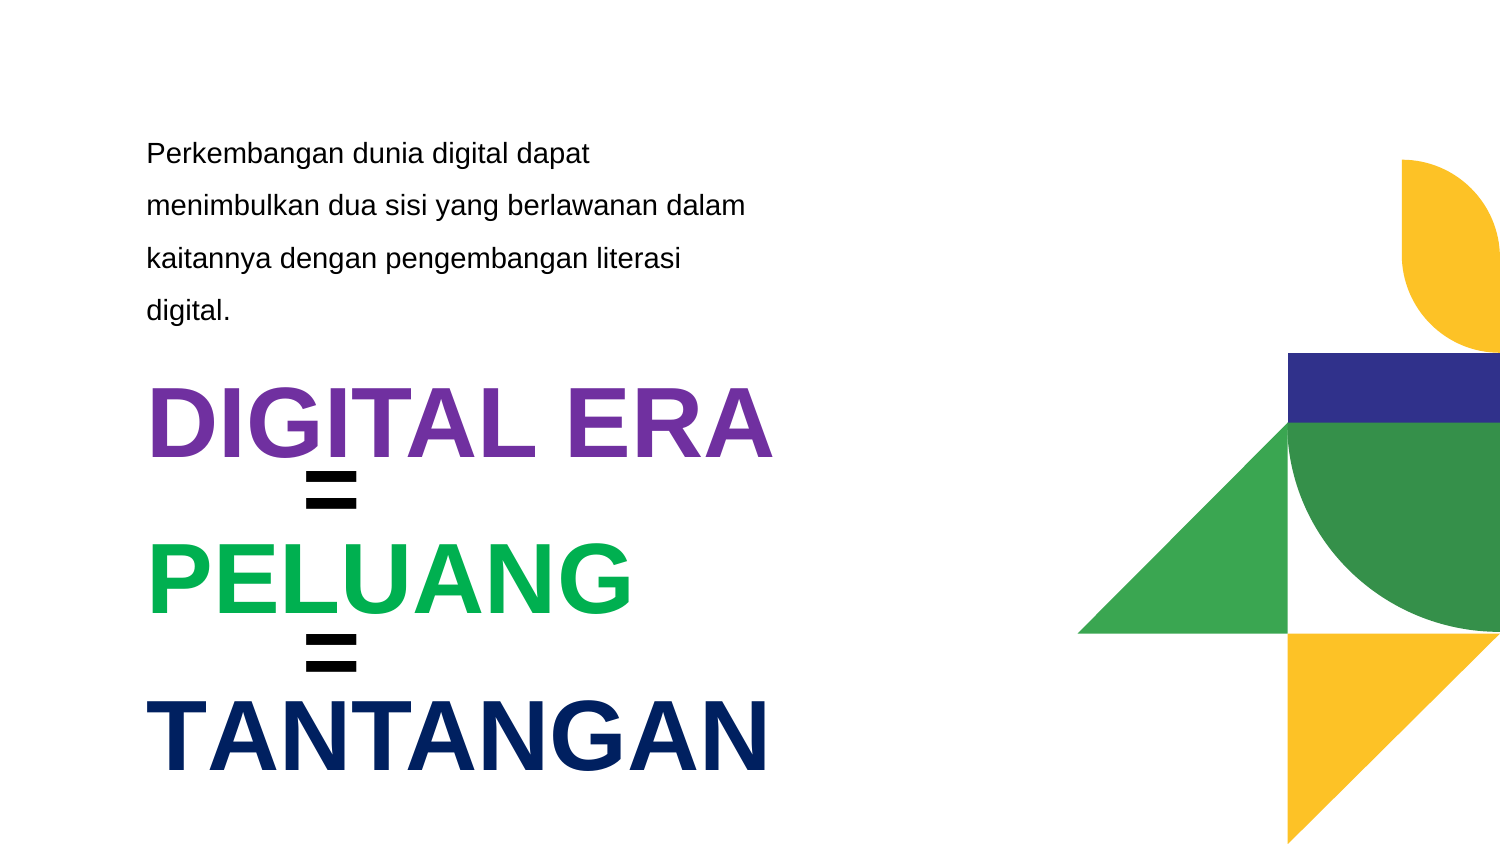

Perkembangan dunia digital dapat menimbulkan dua sisi yang berlawanan dalam kaitannya dengan pengembangan literasi digital.
DIGITAL ERA
=
PELUANG
=
TANTANGAN